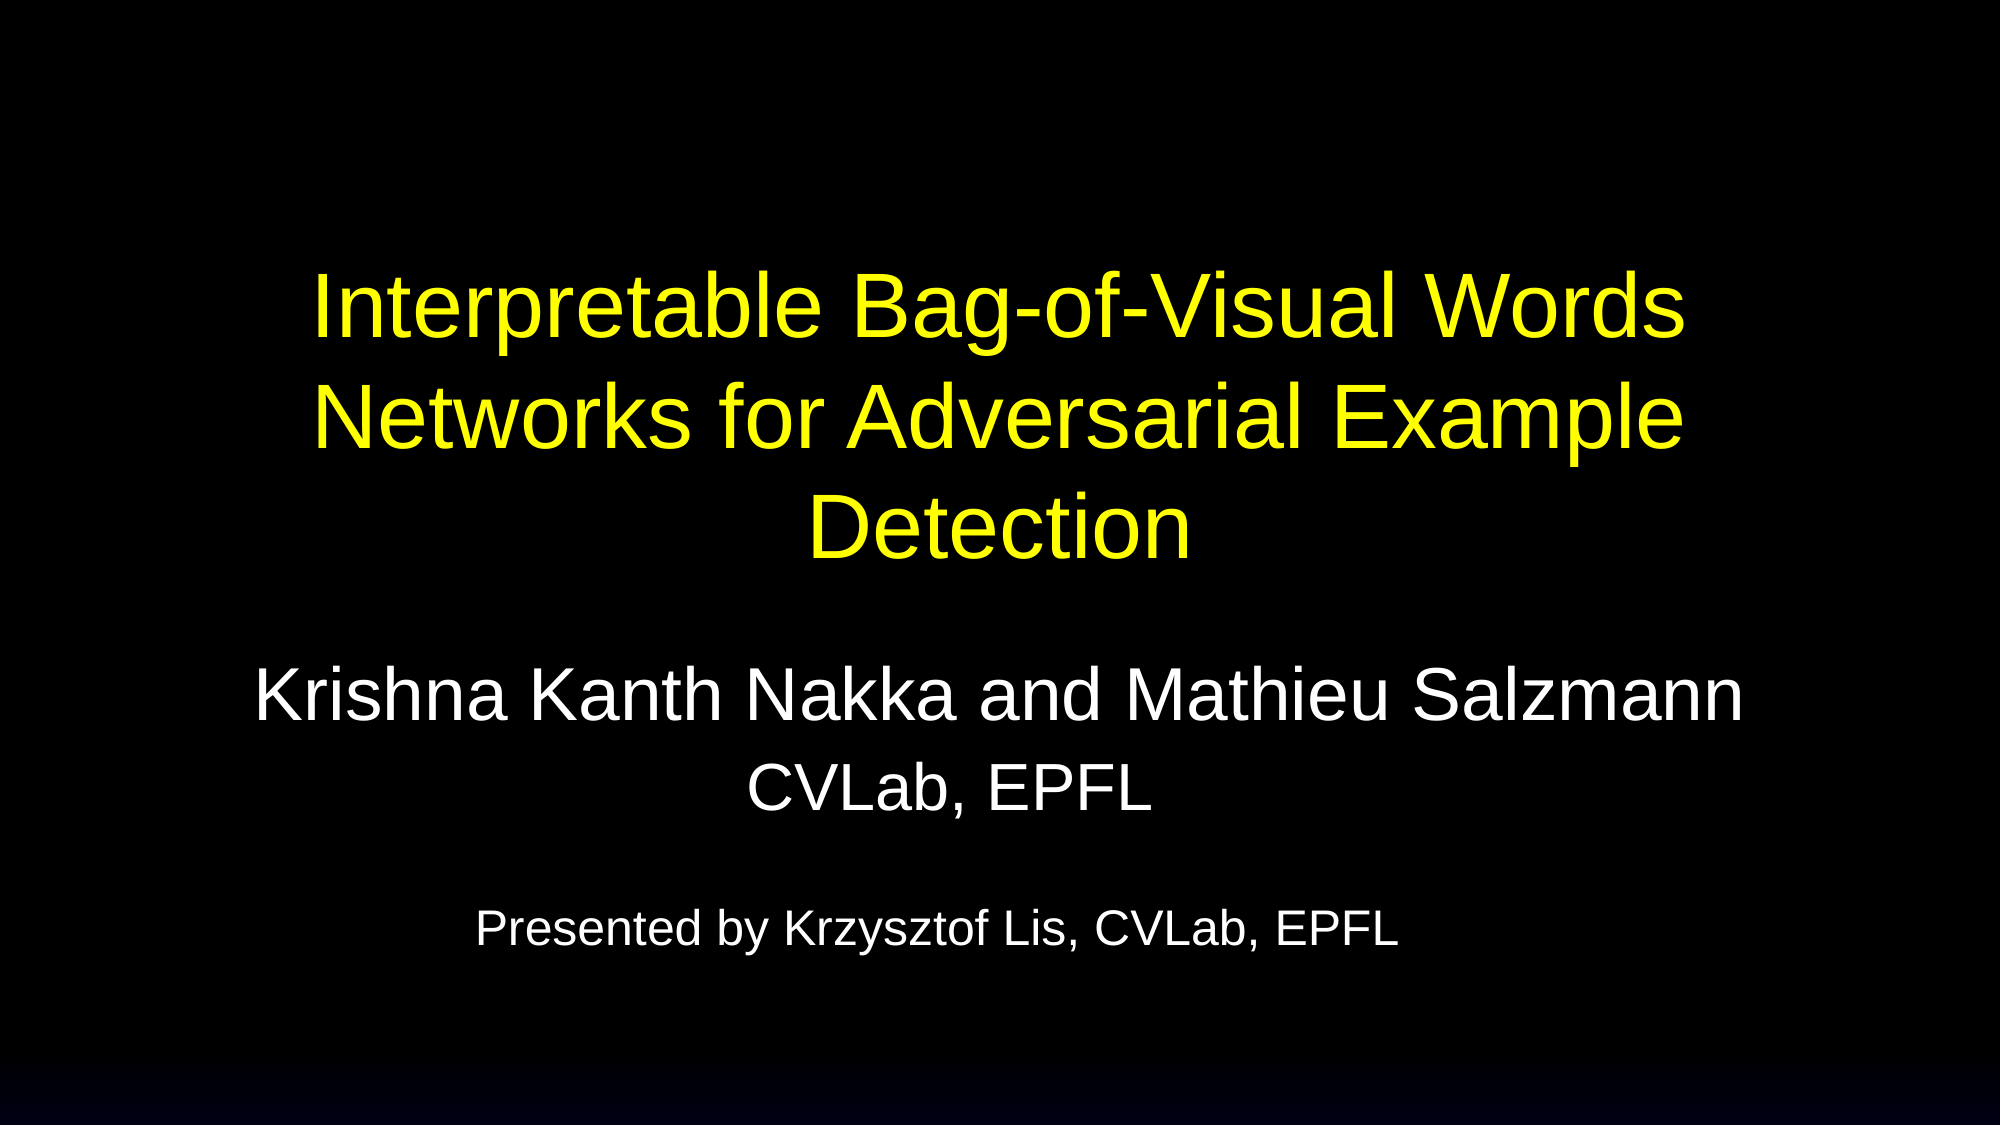

# Interpretable Bag-of-Visual Words Networks for Adversarial Example Detection
Krishna Kanth Nakka and Mathieu Salzmann

CVLab, EPFL
Presented by Krzysztof Lis, CVLab, EPFL